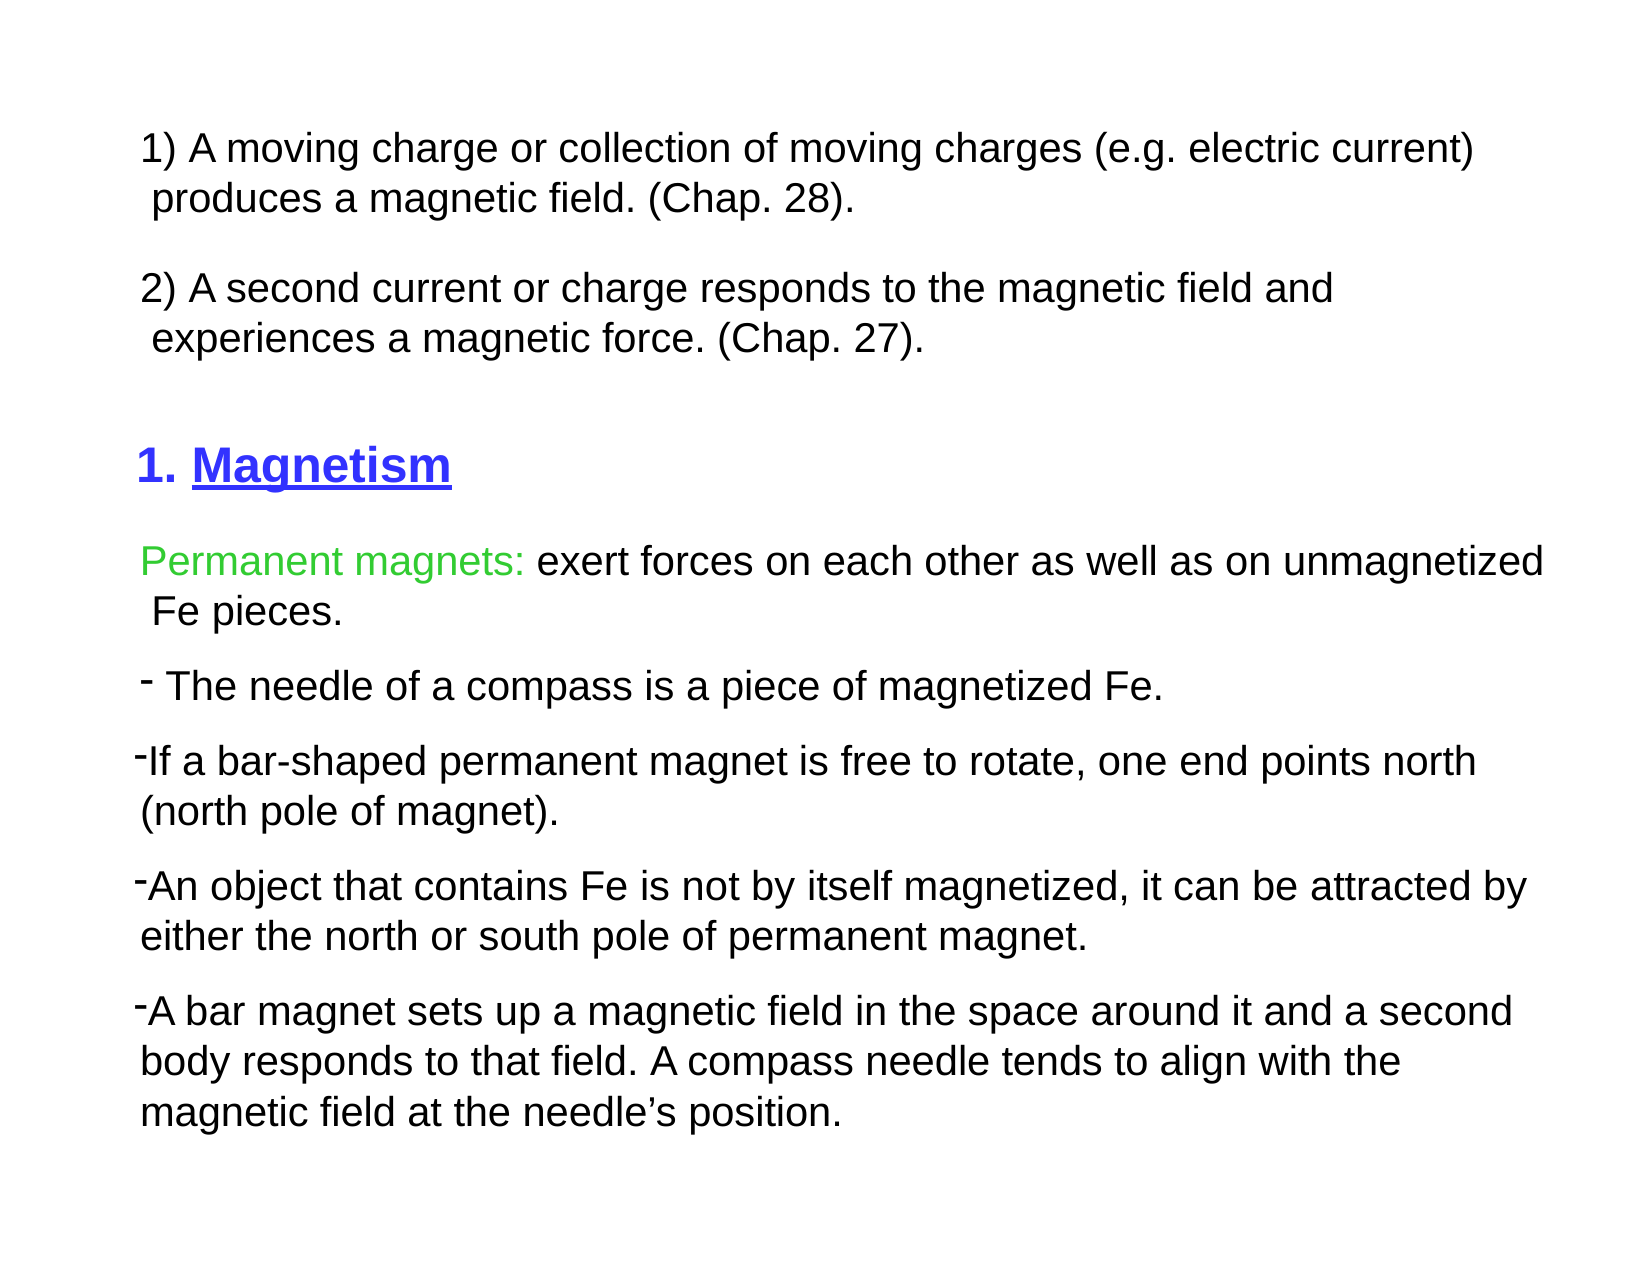

# 1) A moving charge or collection of moving charges (e.g. electric current)  produces a magnetic field. (Chap. 28).
2) A second current or charge responds to the magnetic field and  experiences a magnetic force. (Chap. 27).

1. Magnetism
Permanent magnets: exert forces on each other as well as on unmagnetized  Fe pieces.
The needle of a compass is a piece of magnetized Fe.
If a bar-shaped permanent magnet is free to rotate, one end points north  (north pole of magnet).
An object that contains Fe is not by itself magnetized, it can be attracted by  either the north or south pole of permanent magnet.
A bar magnet sets up a magnetic field in the space around it and a second  body responds to that field. A compass needle tends to align with the  magnetic field at the needle’s position.